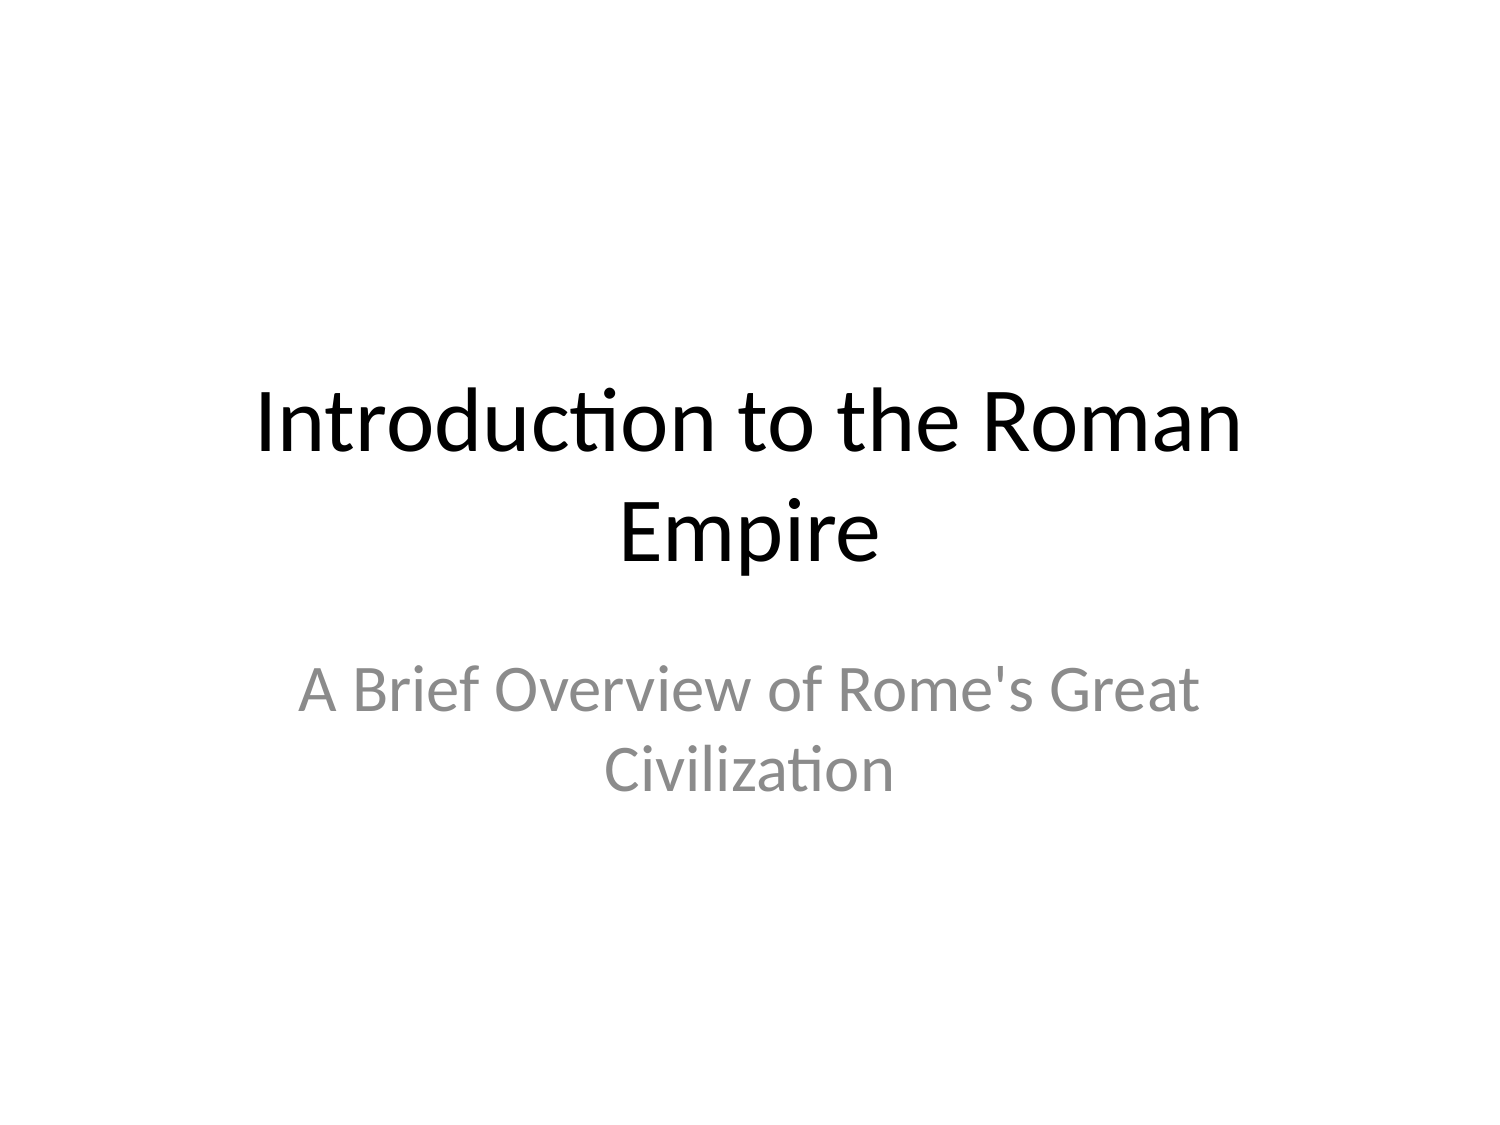

# Introduction to the Roman Empire
A Brief Overview of Rome's Great Civilization